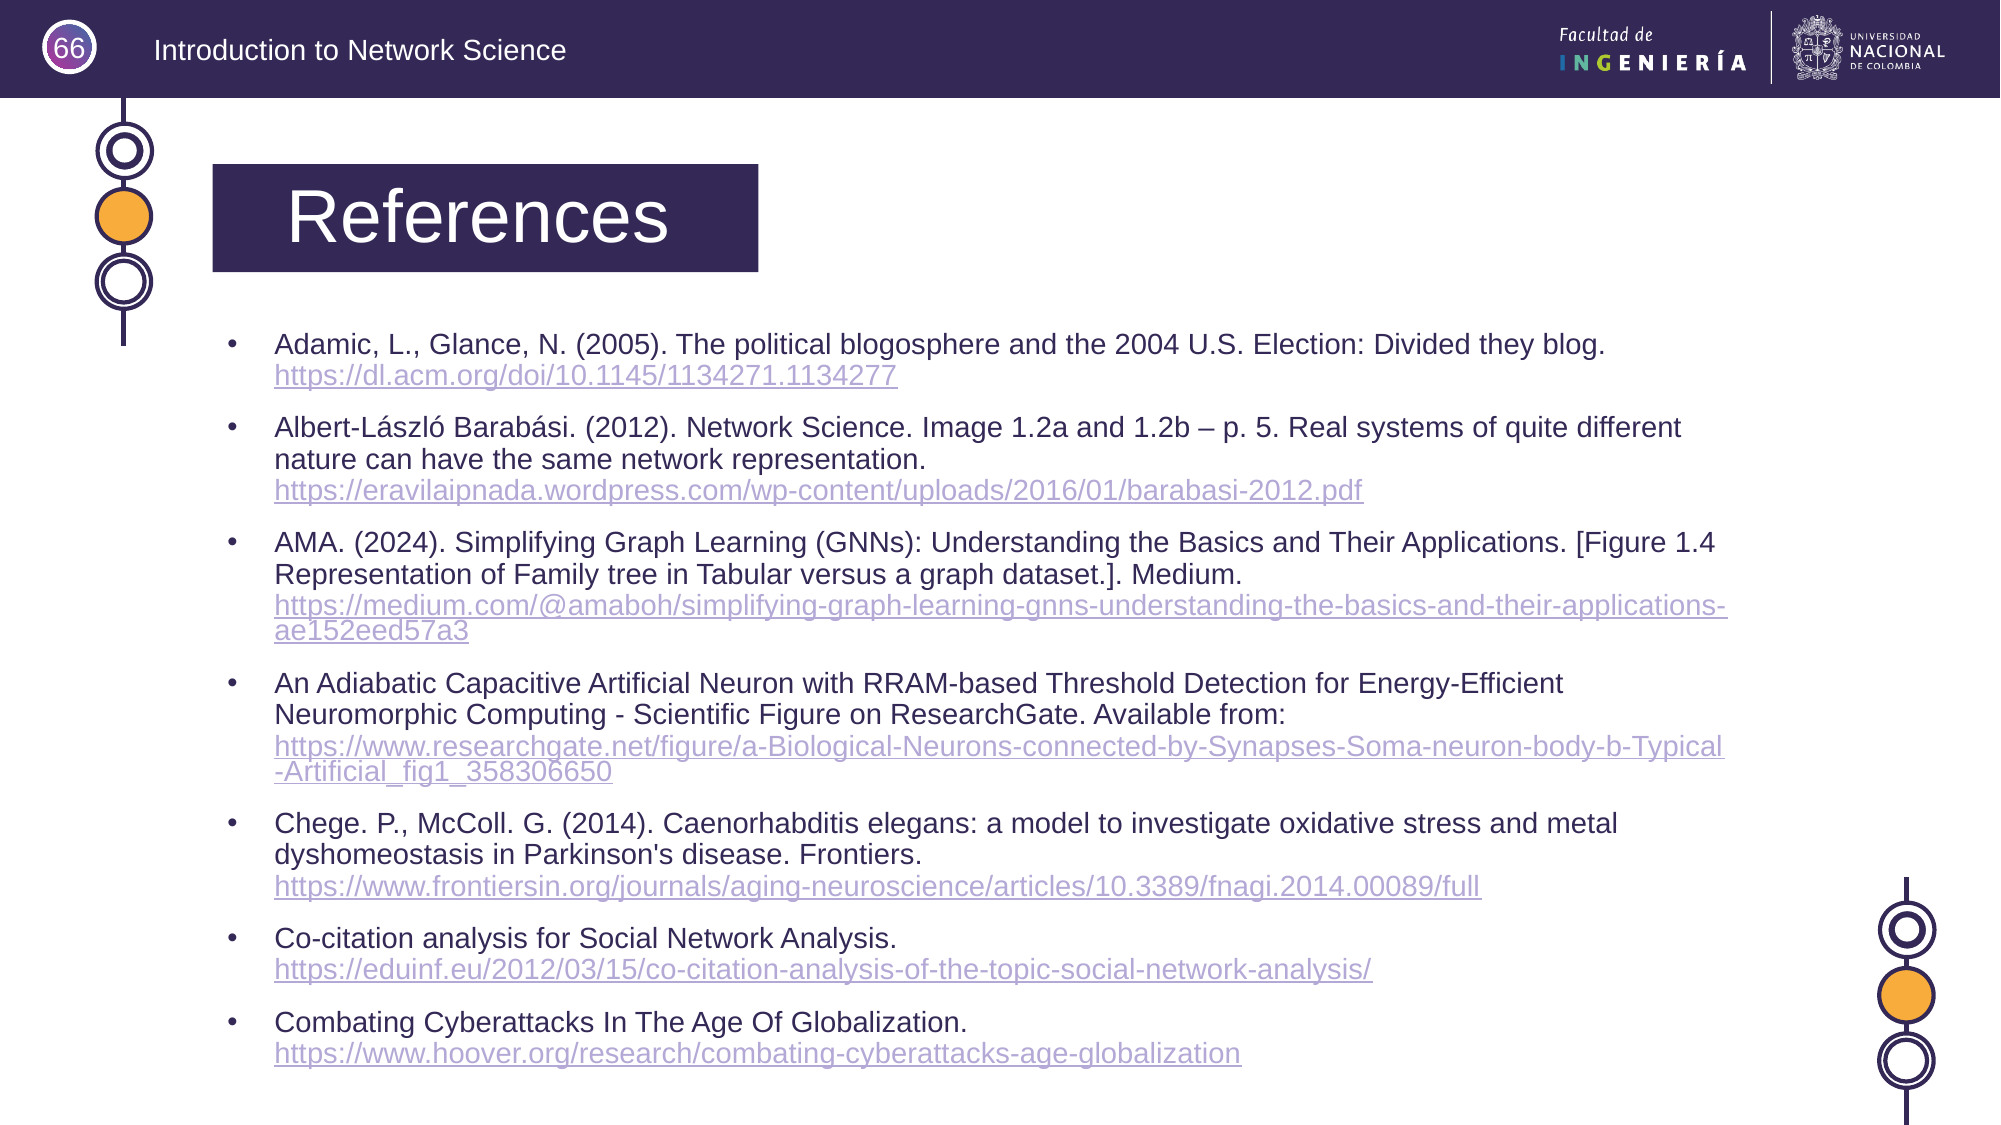

66
# References
Adamic, L., Glance, N. (2005). The political blogosphere and the 2004 U.S. Election: Divided they blog. https://dl.acm.org/doi/10.1145/1134271.1134277
Albert-László Barabási. (2012). Network Science. Image 1.2a and 1.2b – p. 5. Real systems of quite different nature can have the same network representation. https://eravilaipnada.wordpress.com/wp-content/uploads/2016/01/barabasi-2012.pdf
AMA. (2024). Simplifying Graph Learning (GNNs): Understanding the Basics and Their Applications. [Figure 1.4 Representation of Family tree in Tabular versus a graph dataset.]. Medium. https://medium.com/@amaboh/simplifying-graph-learning-gnns-understanding-the-basics-and-their-applications-ae152eed57a3
An Adiabatic Capacitive Artificial Neuron with RRAM-based Threshold Detection for Energy-Efficient Neuromorphic Computing - Scientific Figure on ResearchGate. Available from: https://www.researchgate.net/figure/a-Biological-Neurons-connected-by-Synapses-Soma-neuron-body-b-Typical-Artificial_fig1_358306650
Chege. P., McColl. G. (2014). Caenorhabditis elegans: a model to investigate oxidative stress and metal dyshomeostasis in Parkinson's disease. Frontiers. https://www.frontiersin.org/journals/aging-neuroscience/articles/10.3389/fnagi.2014.00089/full
Co-citation analysis for Social Network Analysis. https://eduinf.eu/2012/03/15/co-citation-analysis-of-the-topic-social-network-analysis/
Combating Cyberattacks In The Age Of Globalization. https://www.hoover.org/research/combating-cyberattacks-age-globalization